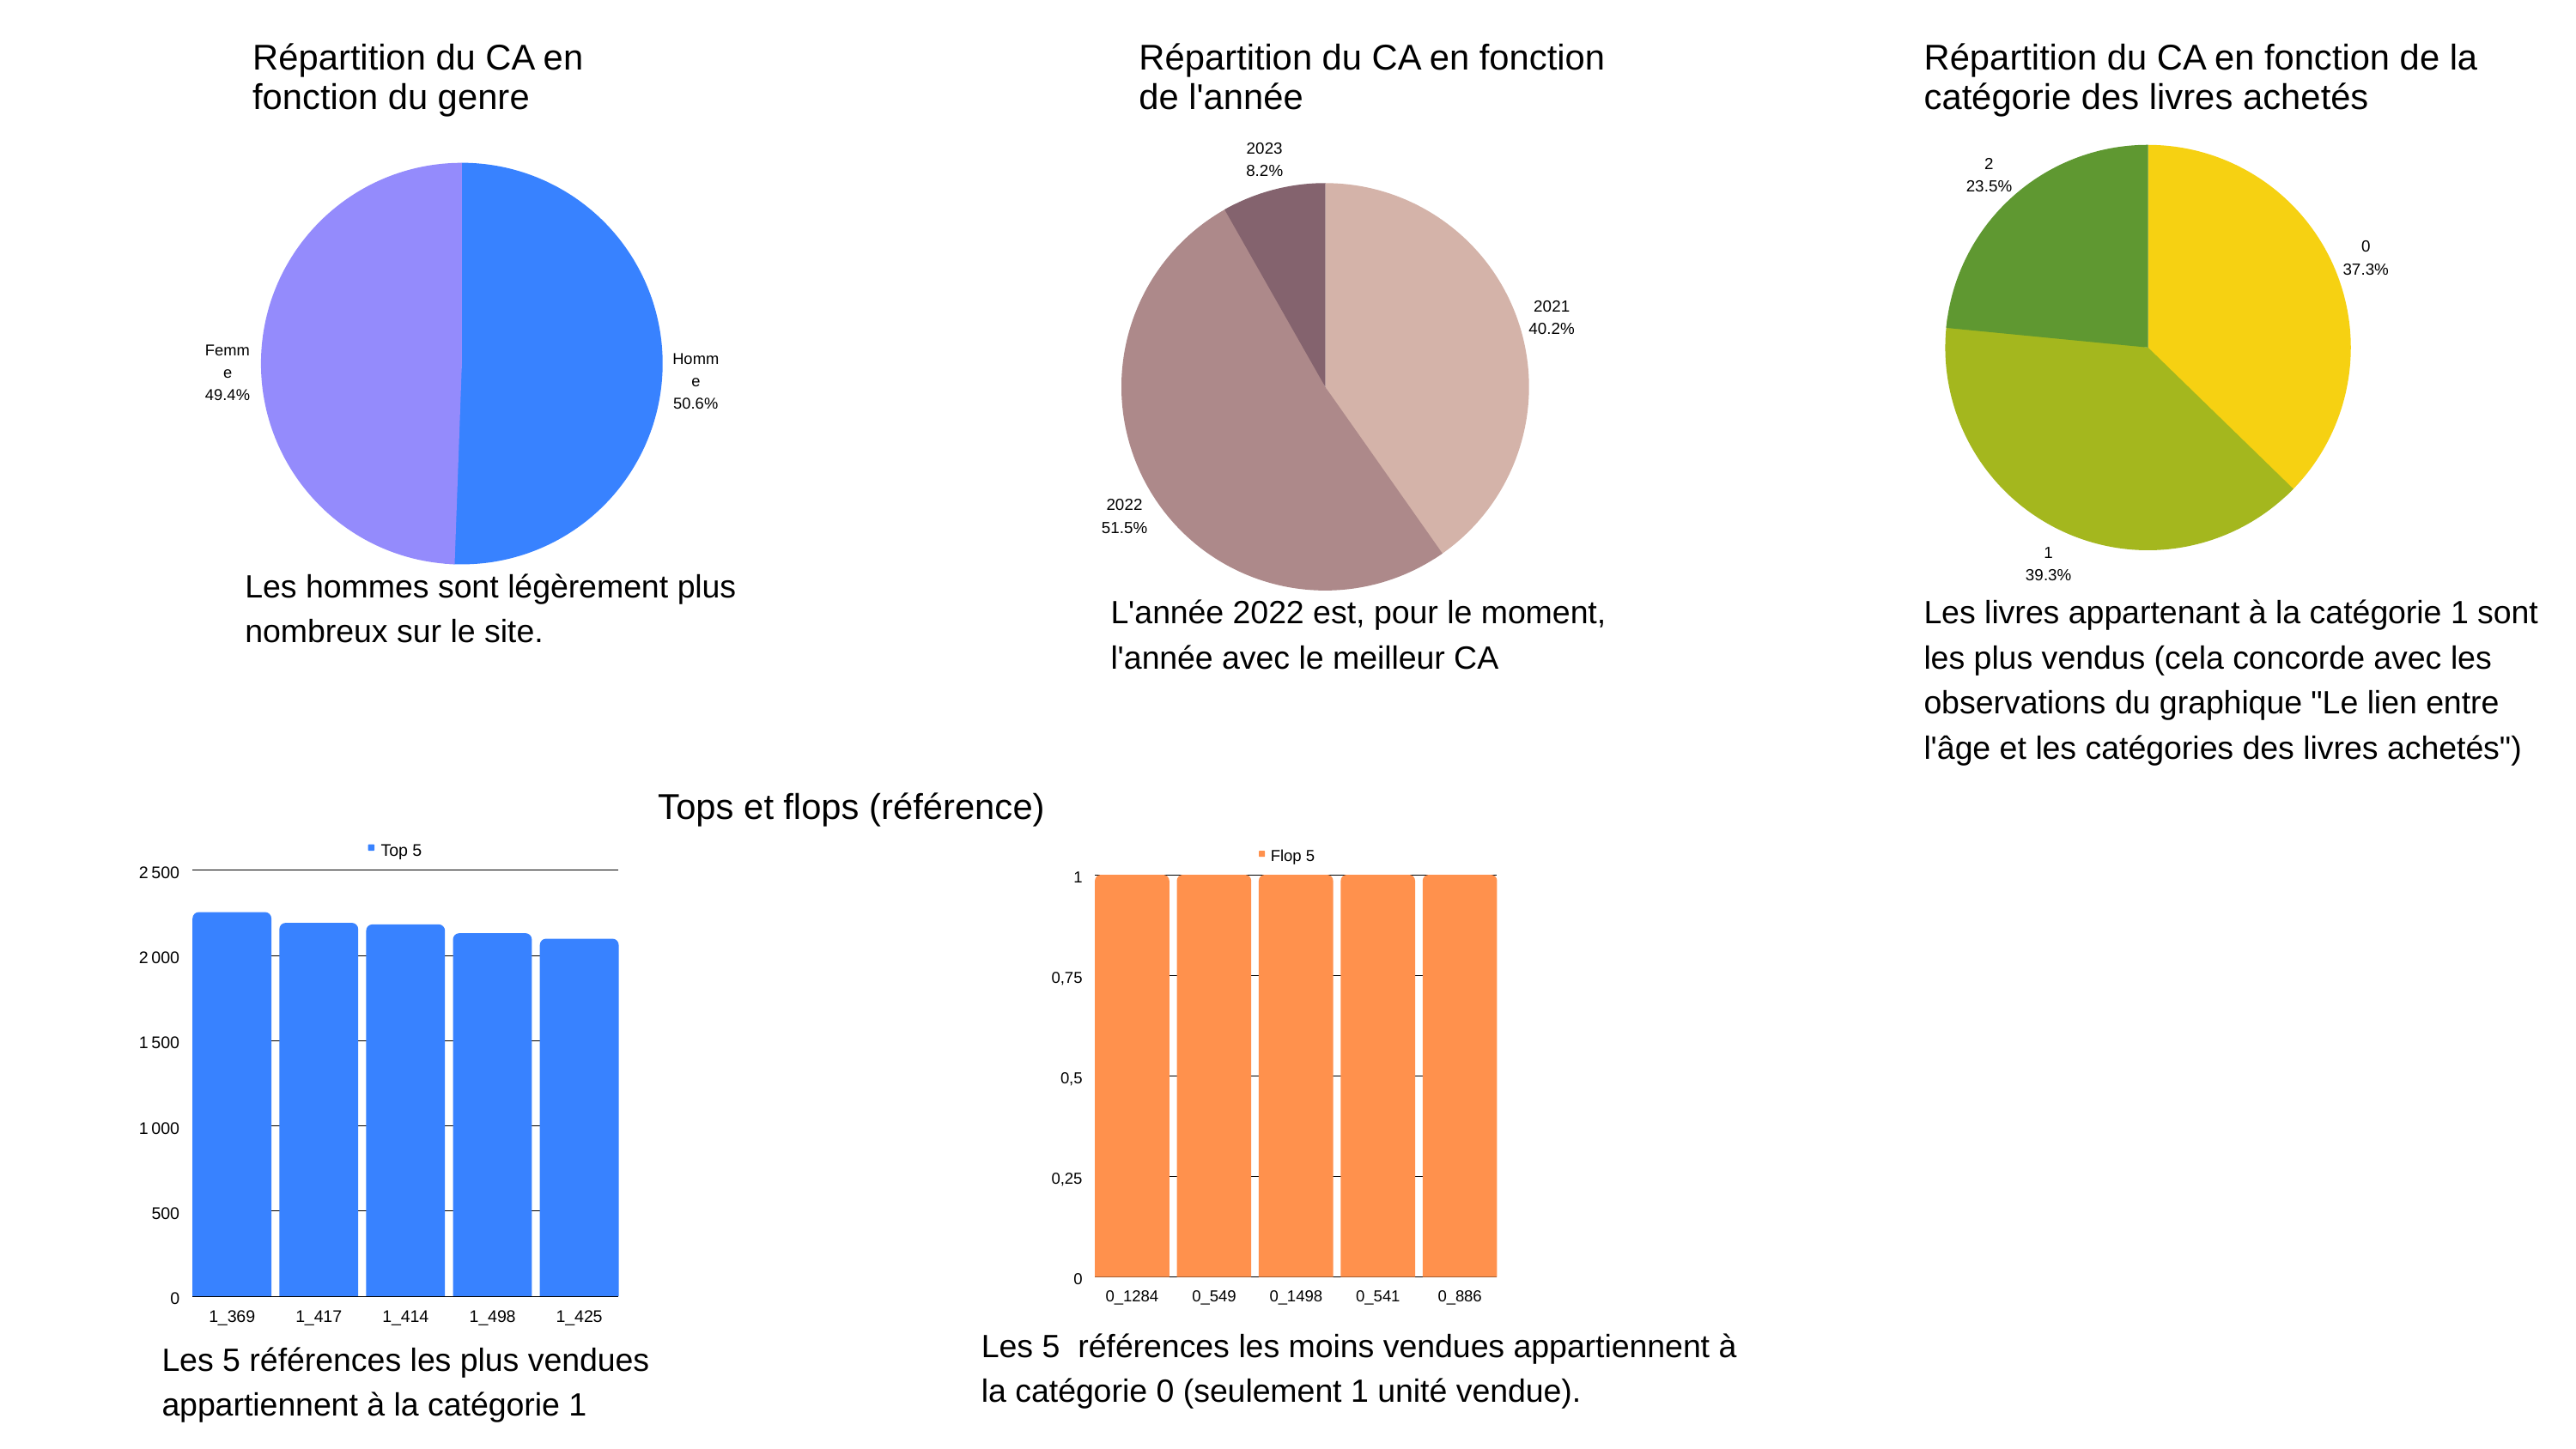

Répartition du CA en fonction du genre
Répartition du CA en fonction de l'année
Répartition du CA en fonction de la catégorie des livres achetés
2023
8.2%

2021
40.2%
2022
51.5%

2
23.5%
0
37.3%
1
39.3%

Femme
49.4%
Homme
50.6%
Les hommes sont légèrement plus nombreux sur le site.
L'année 2022 est, pour le moment, l'année avec le meilleur CA
Les livres appartenant à la catégorie 1 sont les plus vendus (cela concorde avec les observations du graphique "Le lien entre l'âge et les catégories des livres achetés")
Tops et flops (référence)
Top 5

2 500

2 000
1 500
1 000
500
0
1_369
1_417
1_414
1_498
1_425
Flop 5

1

0,75
0,5
0,25
0
0_1284
0_549
0_1498
0_541
0_886
Les 5  références les moins vendues appartiennent à la catégorie 0 (seulement 1 unité vendue).
Les 5 références les plus vendues appartiennent à la catégorie 1